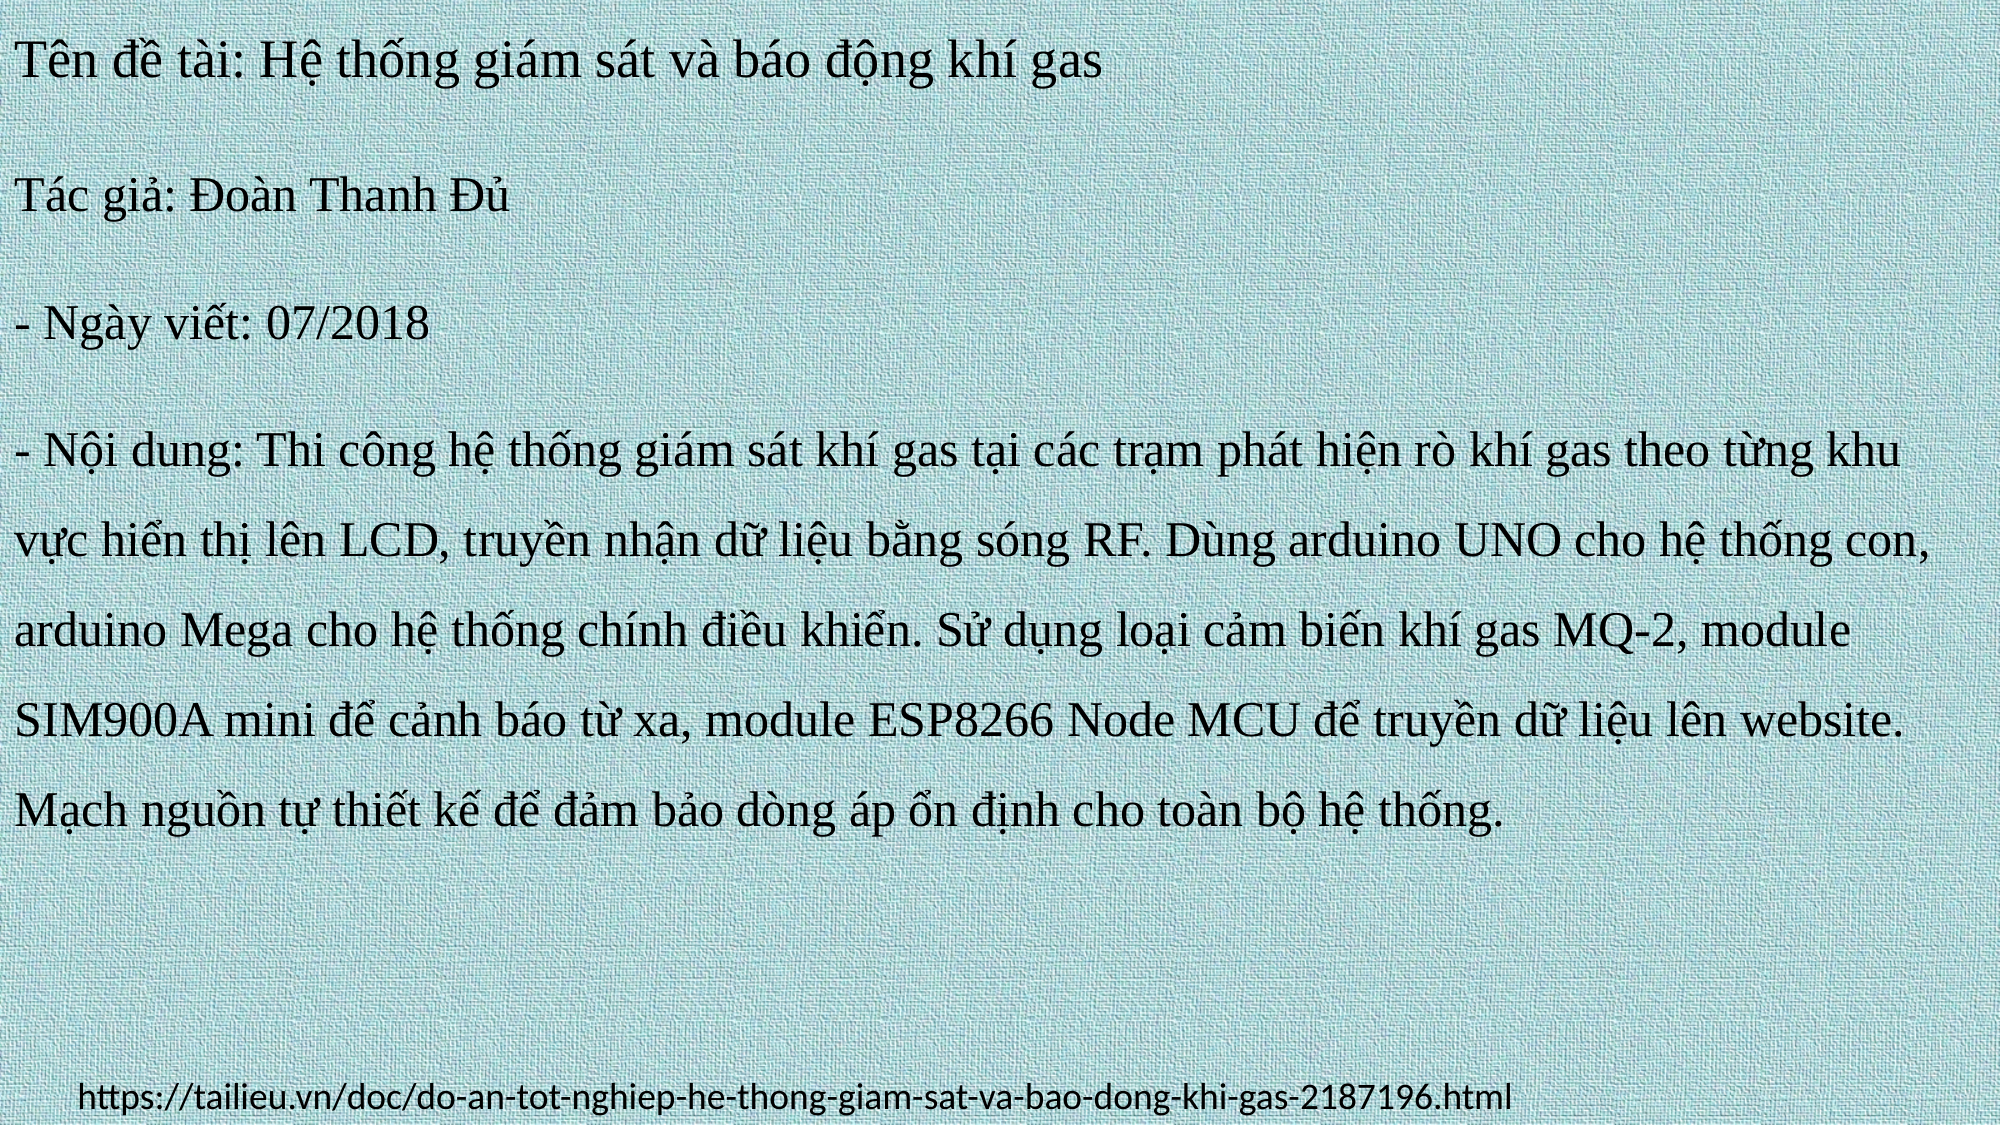

Tên đề tài: Hệ thống giám sát và báo động khí gas
Tác giả: Đoàn Thanh Đủ
- Ngày viết: 07/2018
- Nội dung: Thi công hệ thống giám sát khí gas tại các trạm phát hiện rò khí gas theo từng khu vực hiển thị lên LCD, truyền nhận dữ liệu bằng sóng RF. Dùng arduino UNO cho hệ thống con, arduino Mega cho hệ thống chính điều khiển. Sử dụng loại cảm biến khí gas MQ-2, module SIM900A mini để cảnh báo từ xa, module ESP8266 Node MCU để truyền dữ liệu lên website. Mạch nguồn tự thiết kế để đảm bảo dòng áp ổn định cho toàn bộ hệ thống.
https://tailieu.vn/doc/do-an-tot-nghiep-he-thong-giam-sat-va-bao-dong-khi-gas-2187196.html